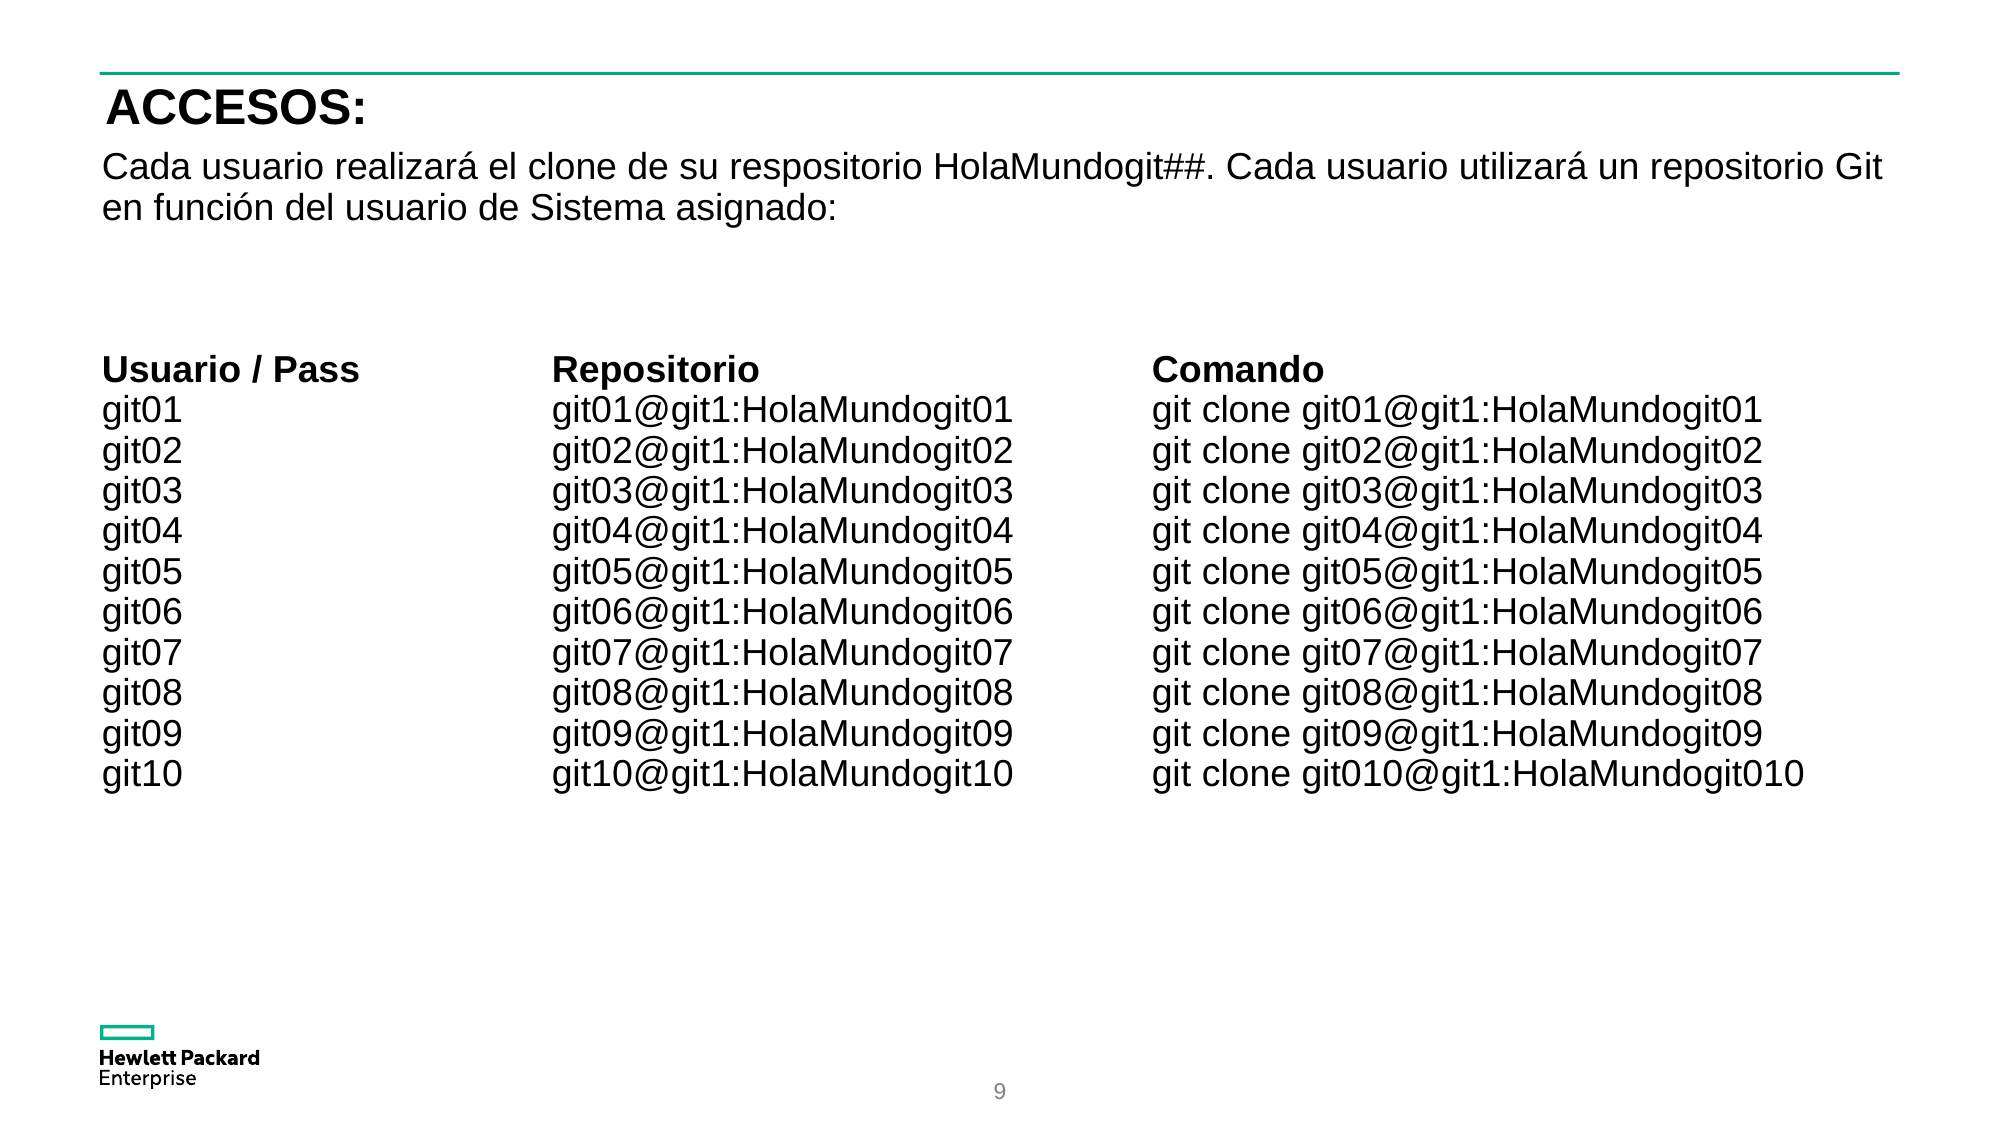

# ACCESOS:
Cada usuario realizará el clone de su respositorio HolaMundogit##. Cada usuario utilizará un repositorio Git en función del usuario de Sistema asignado:

Usuario	/ Pass		Repositorio			Comando
git01 			git01@git1:HolaMundogit01	git clone git01@git1:HolaMundogit01
git02 			git02@git1:HolaMundogit02	git clone git02@git1:HolaMundogit02
git03 			git03@git1:HolaMundogit03	git clone git03@git1:HolaMundogit03
git04 			git04@git1:HolaMundogit04	git clone git04@git1:HolaMundogit04
git05 			git05@git1:HolaMundogit05	git clone git05@git1:HolaMundogit05
git06 			git06@git1:HolaMundogit06	git clone git06@git1:HolaMundogit06
git07 			git07@git1:HolaMundogit07	git clone git07@git1:HolaMundogit07
git08 			git08@git1:HolaMundogit08	git clone git08@git1:HolaMundogit08
git09 			git09@git1:HolaMundogit09	git clone git09@git1:HolaMundogit09
git10 			git10@git1:HolaMundogit10	git clone git010@git1:HolaMundogit010

9